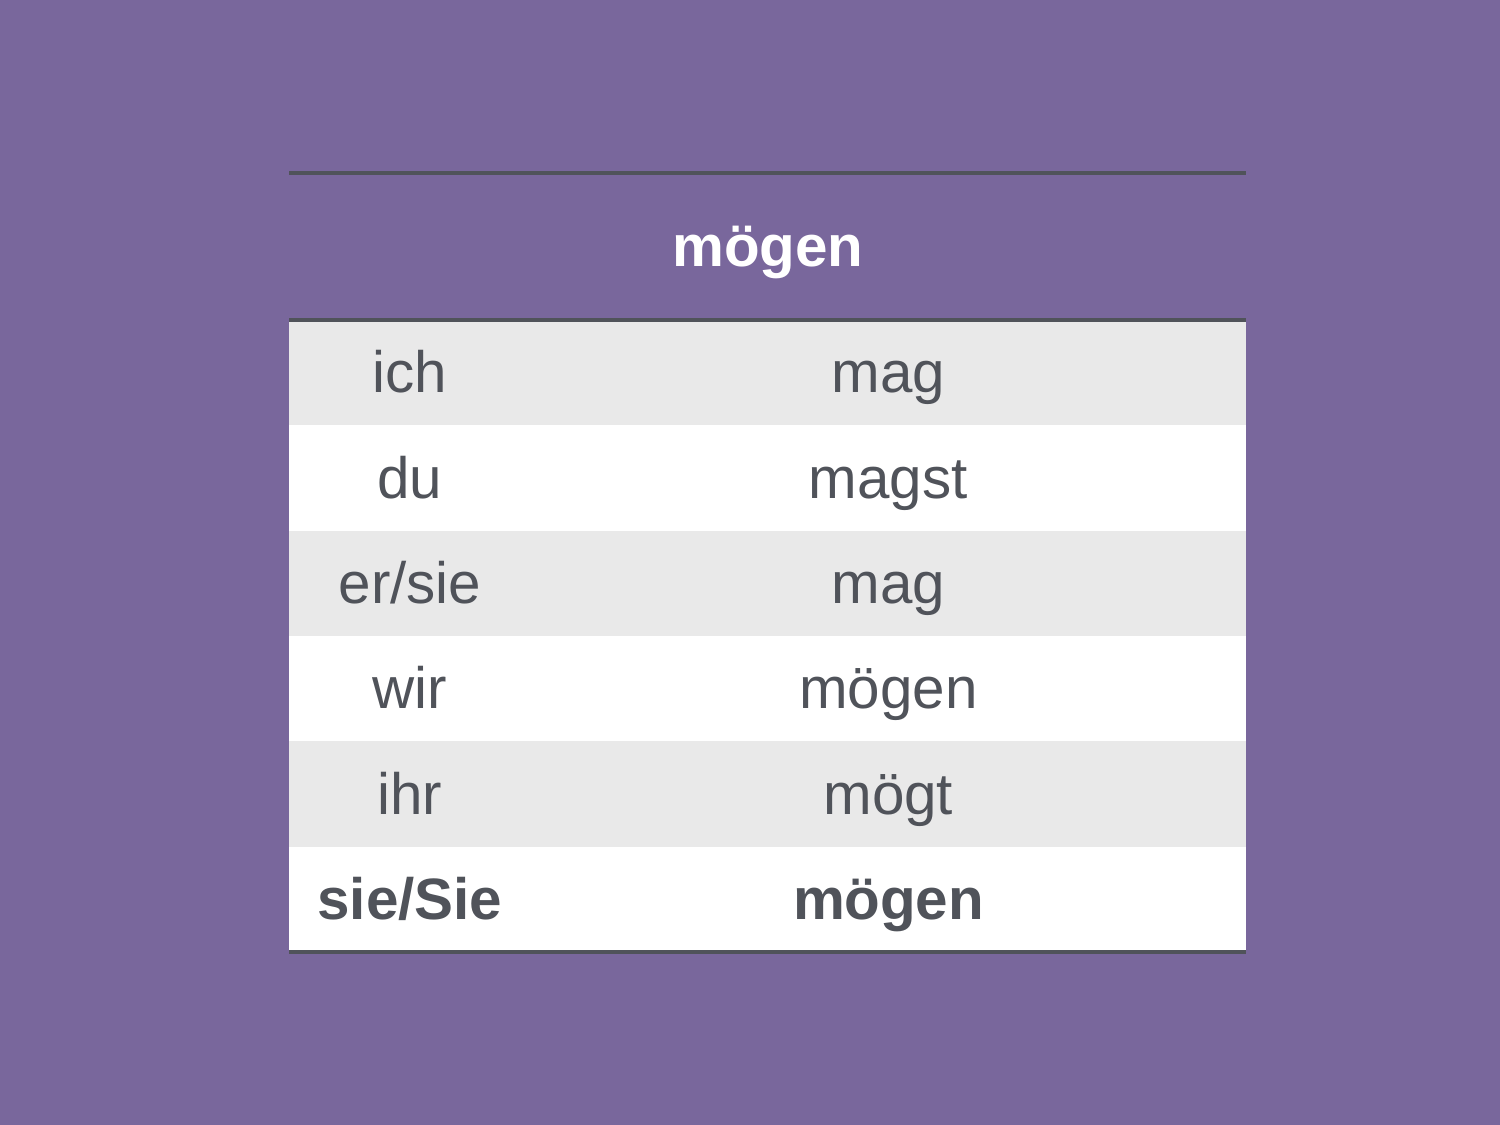

| mögen |  |
| --- | --- |
| ich | mag |
| du | magst |
| er/sie | mag |
| wir | mögen |
| ihr | mögt |
| sie/Sie | mögen |
6